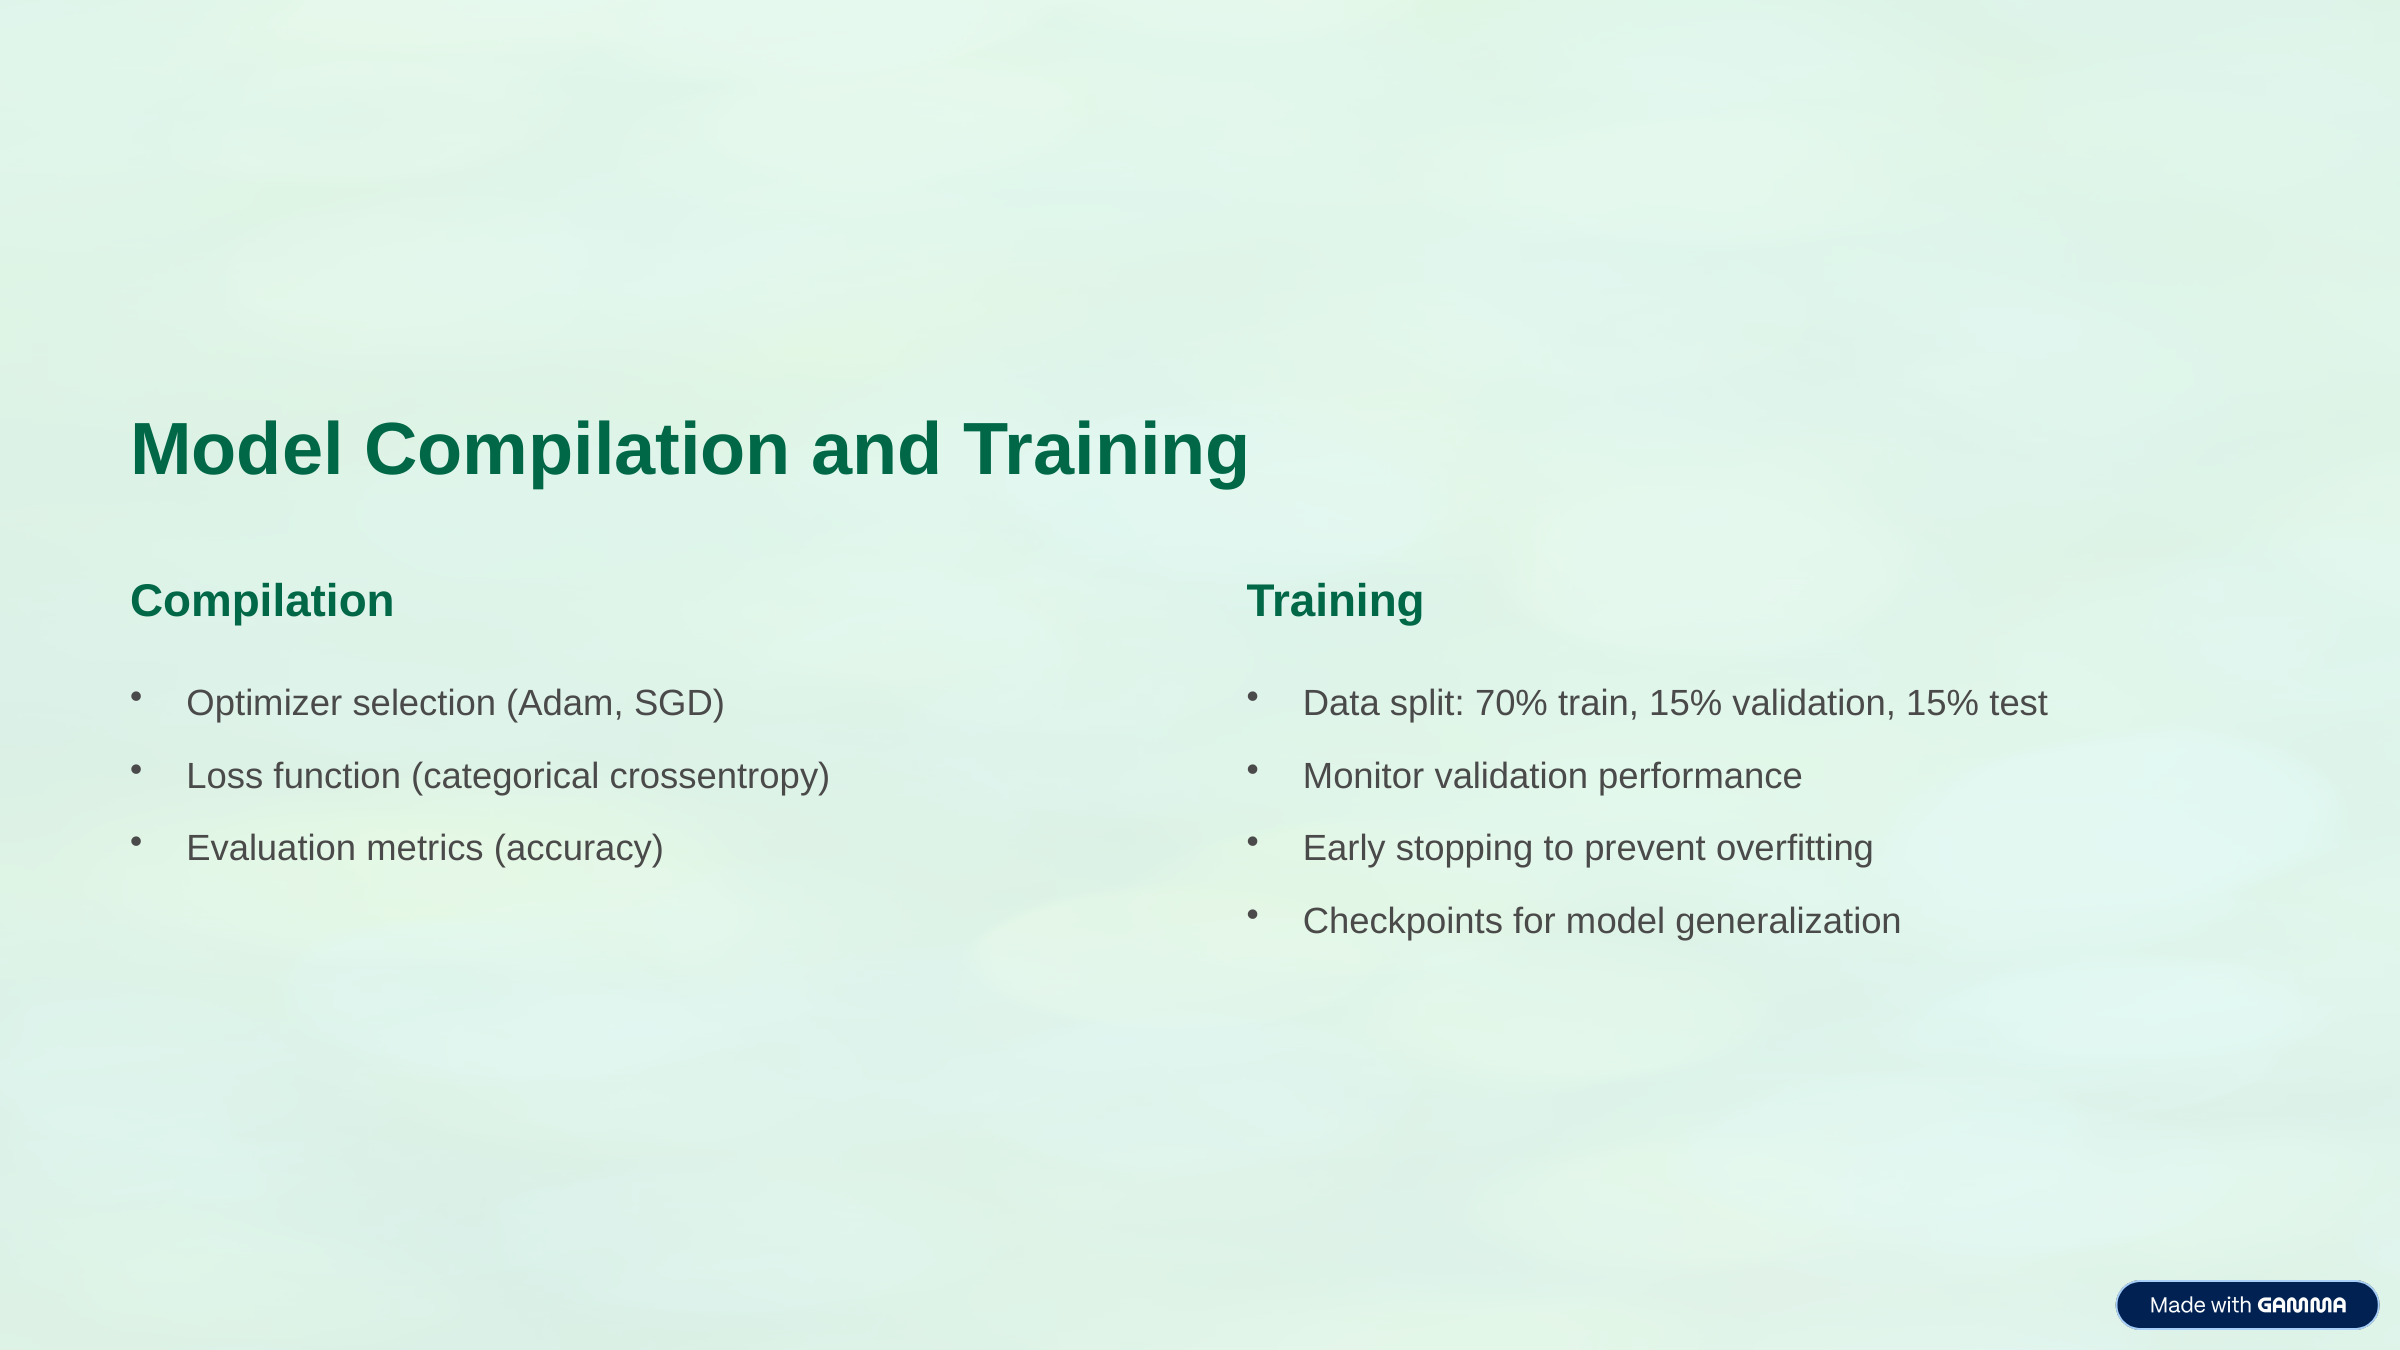

Model Compilation and Training
Compilation
Training
Optimizer selection (Adam, SGD)
Data split: 70% train, 15% validation, 15% test
Loss function (categorical crossentropy)
Monitor validation performance
Evaluation metrics (accuracy)
Early stopping to prevent overfitting
Checkpoints for model generalization